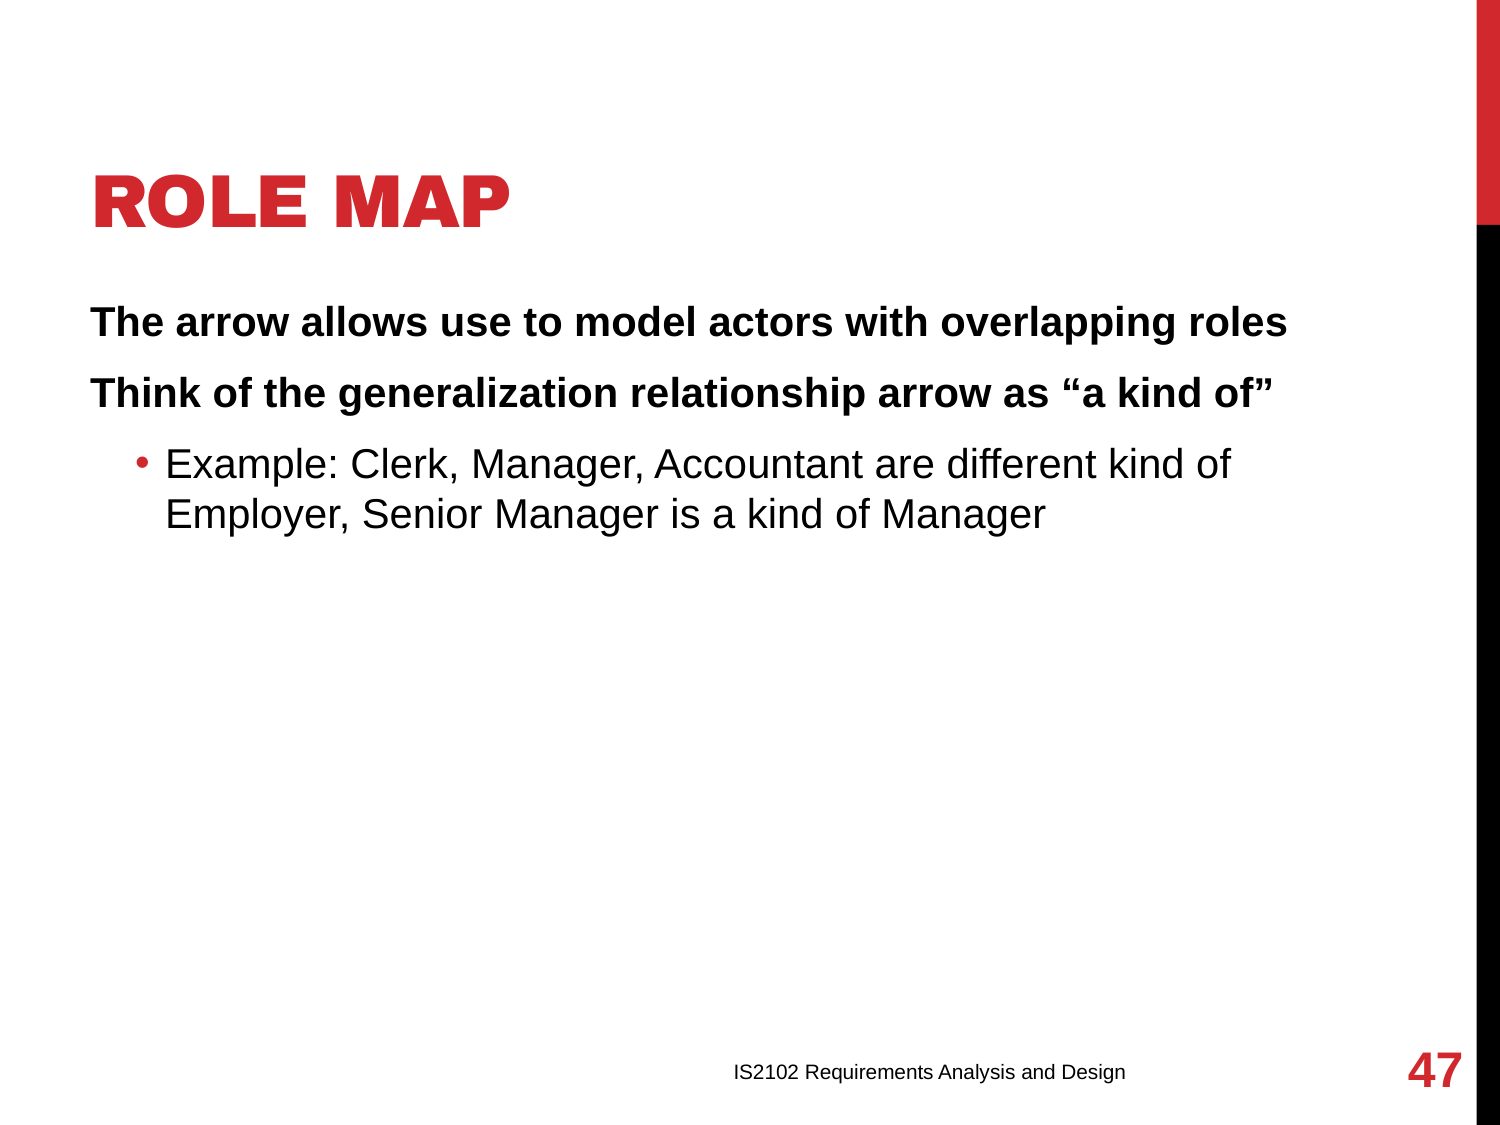

# Role Map
The arrow allows use to model actors with overlapping roles
Think of the generalization relationship arrow as “a kind of”
Example: Clerk, Manager, Accountant are different kind of Employer, Senior Manager is a kind of Manager
47
IS2102 Requirements Analysis and Design